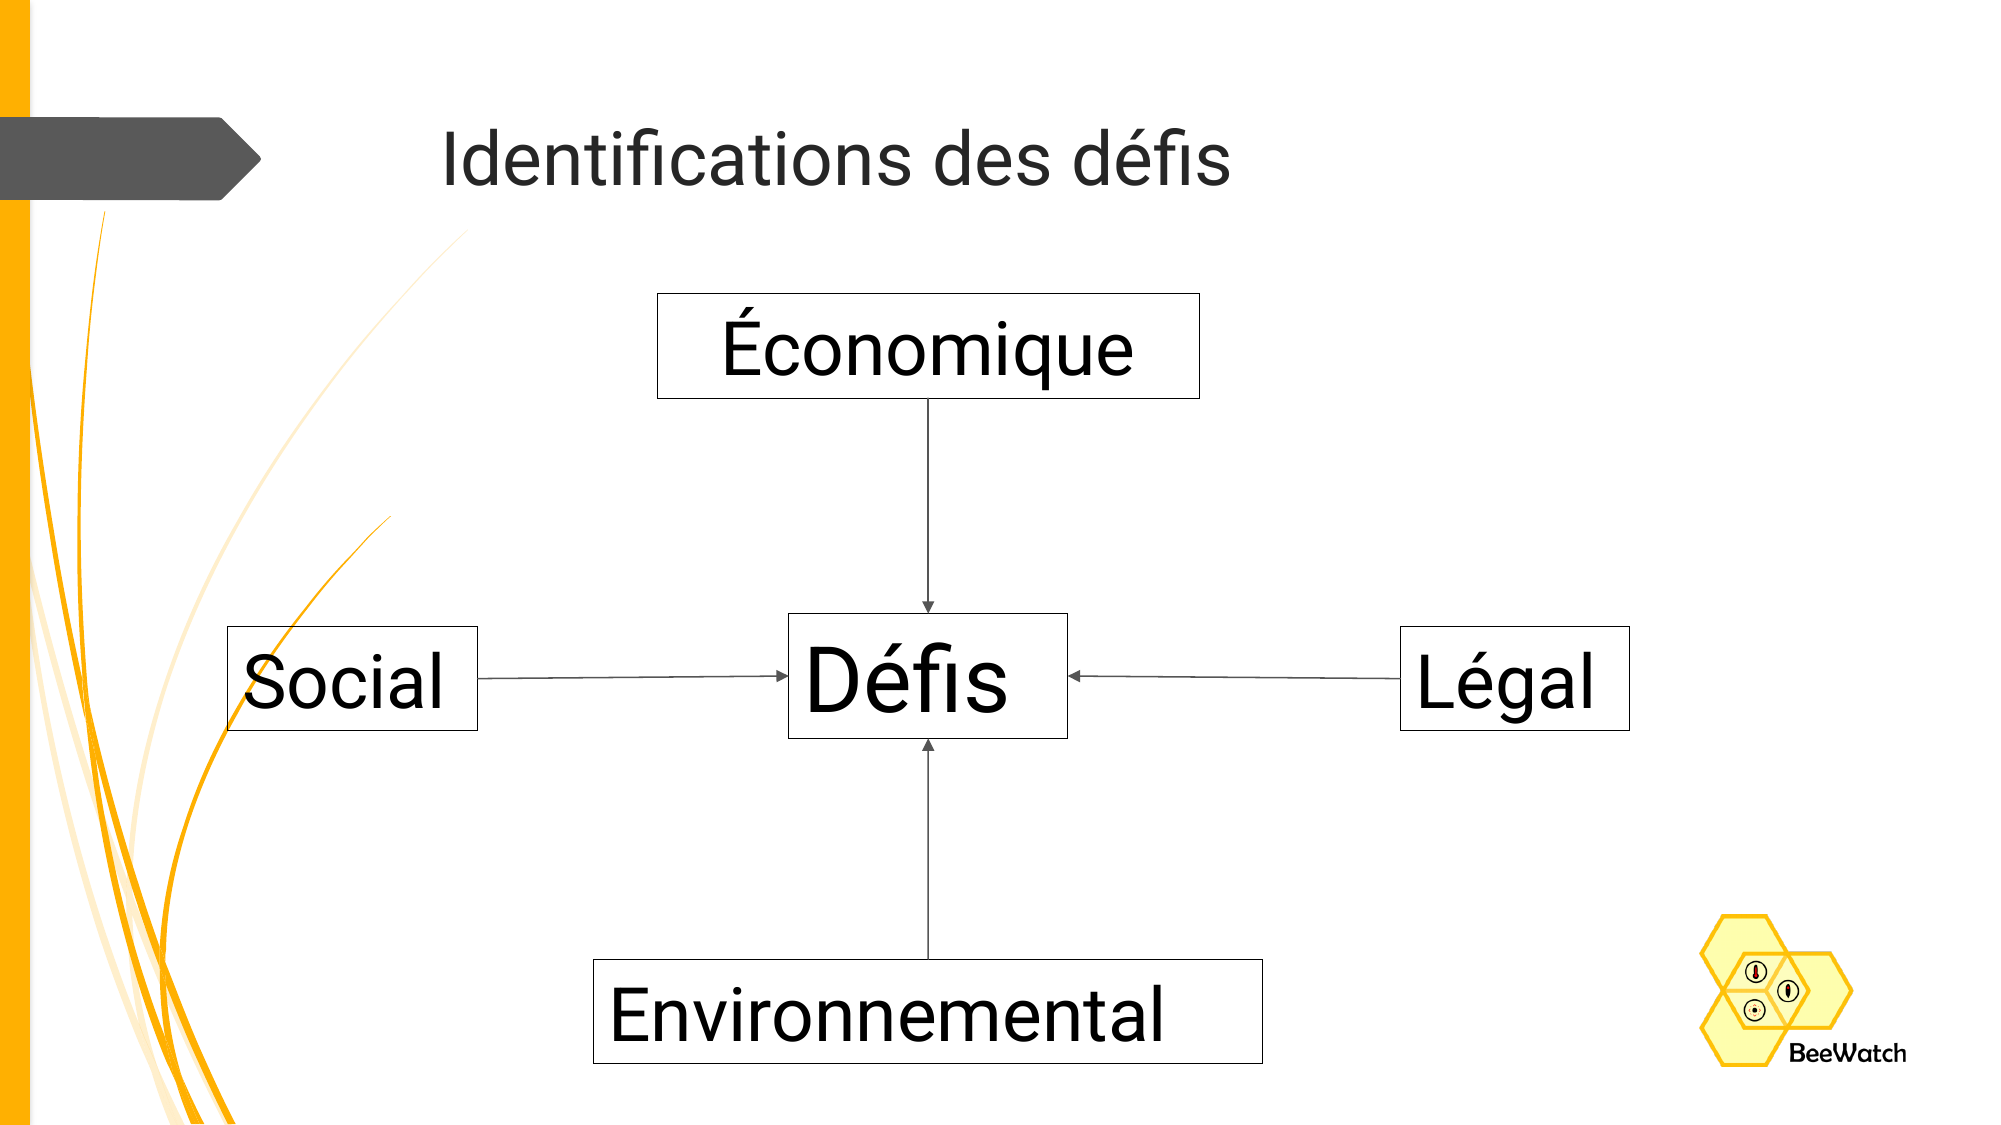

# Identifications des défis
Économique

Défis
Social
Légal
Environnemental